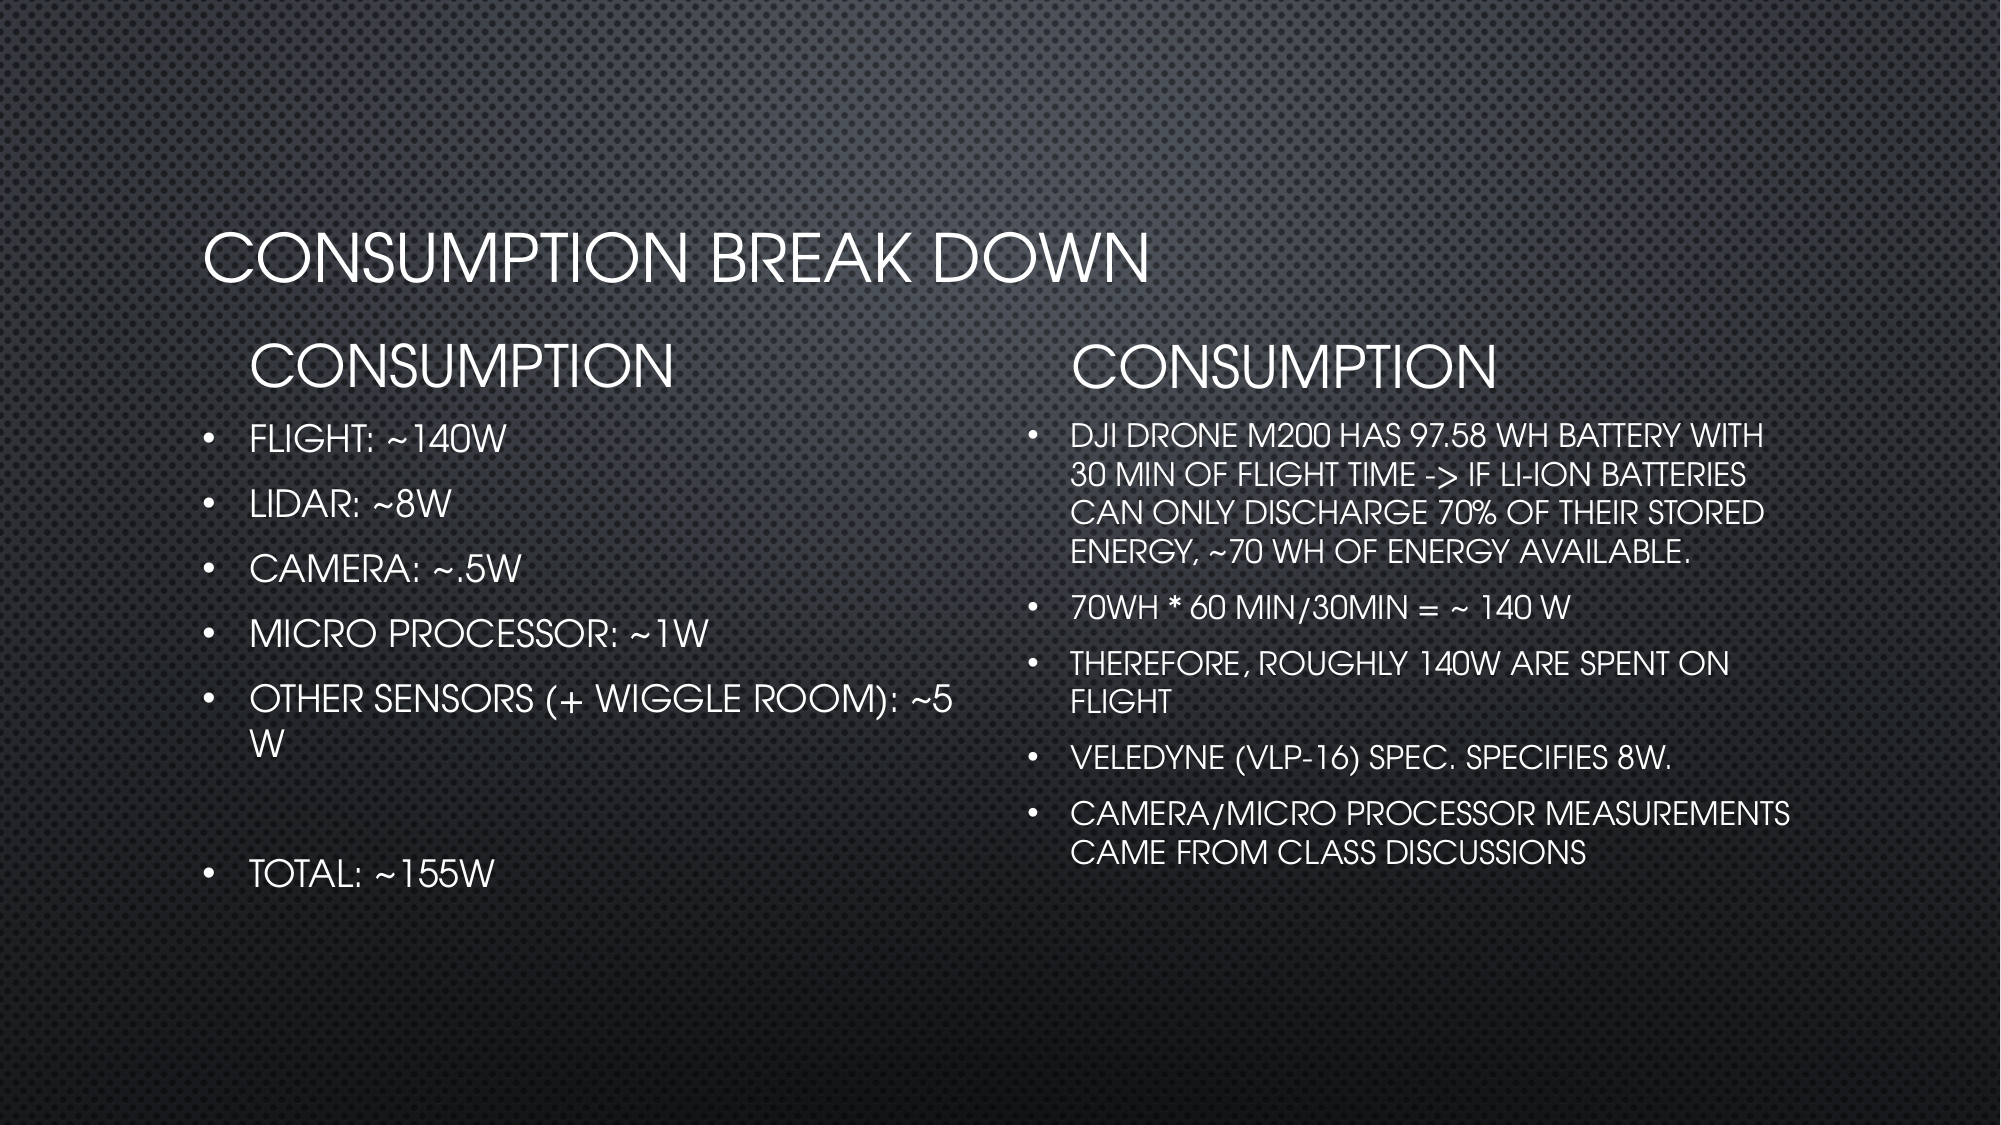

# Consumption Break Down
Consumption
Consumption
Flight: ~140W
Lidar: ~8W
Camera: ~.5W
Micro Processor: ~1W
Other Sensors (+ wiggle room): ~5 W

Total: ~155W
DJI Drone M200 has 97.58 Wh battery with 30 min of Flight time -> If Li-Ion batteries can only discharge 70% of their stored energy, ~70 Wh of energy available.
70Wh * 60 min/30min = ~ 140 W
therefore, roughly 140W are spent on Flight
Veledyne (VLP-16) spec. specifies 8W.
Camera/Micro Processor measurements came from class discussions